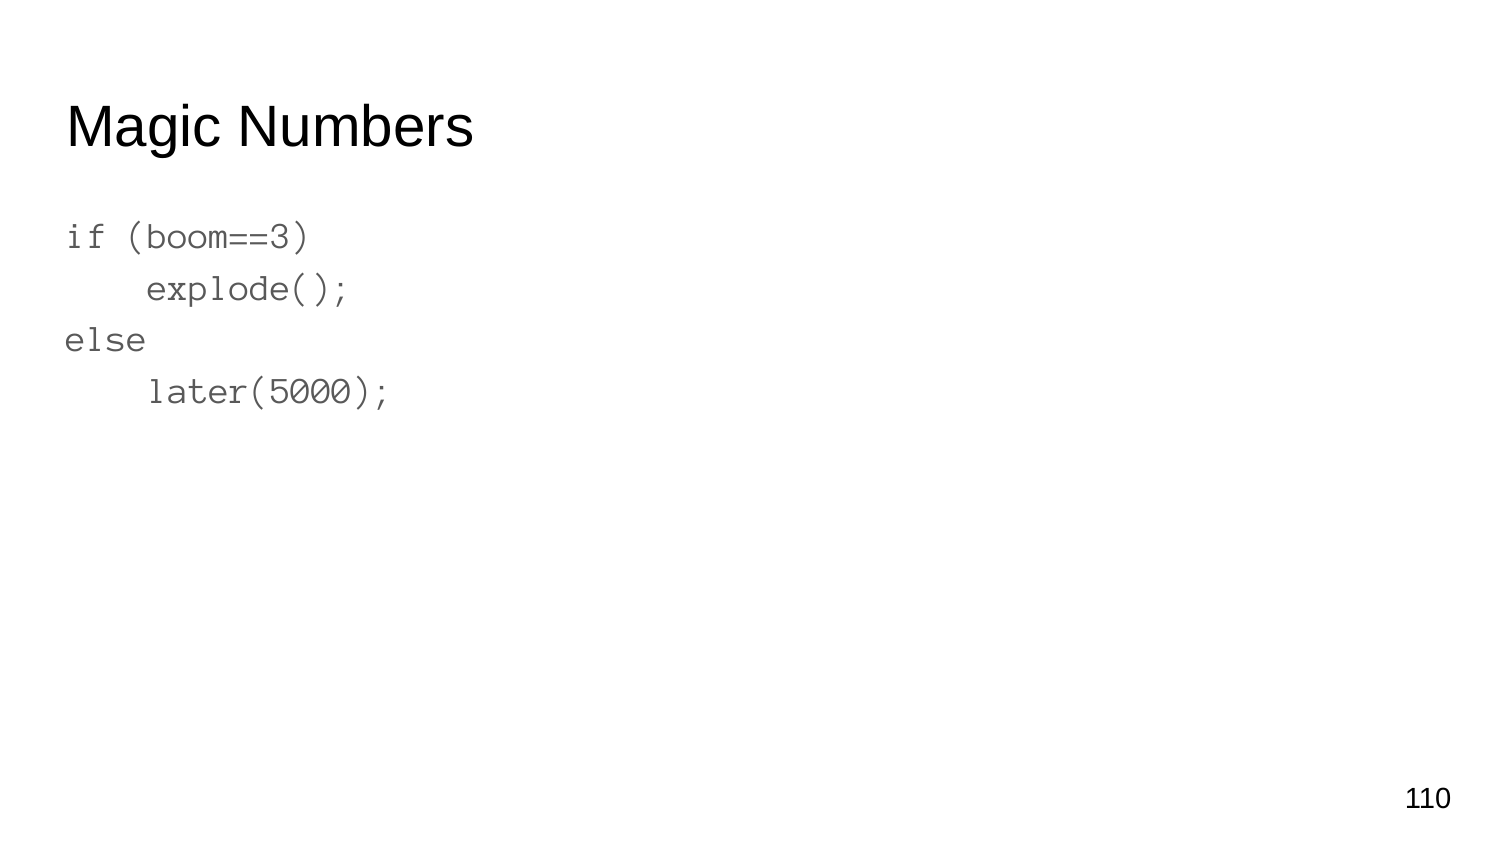

# Magic Numbers
if (boom==3)
    explode();
else
    later(5000);

110